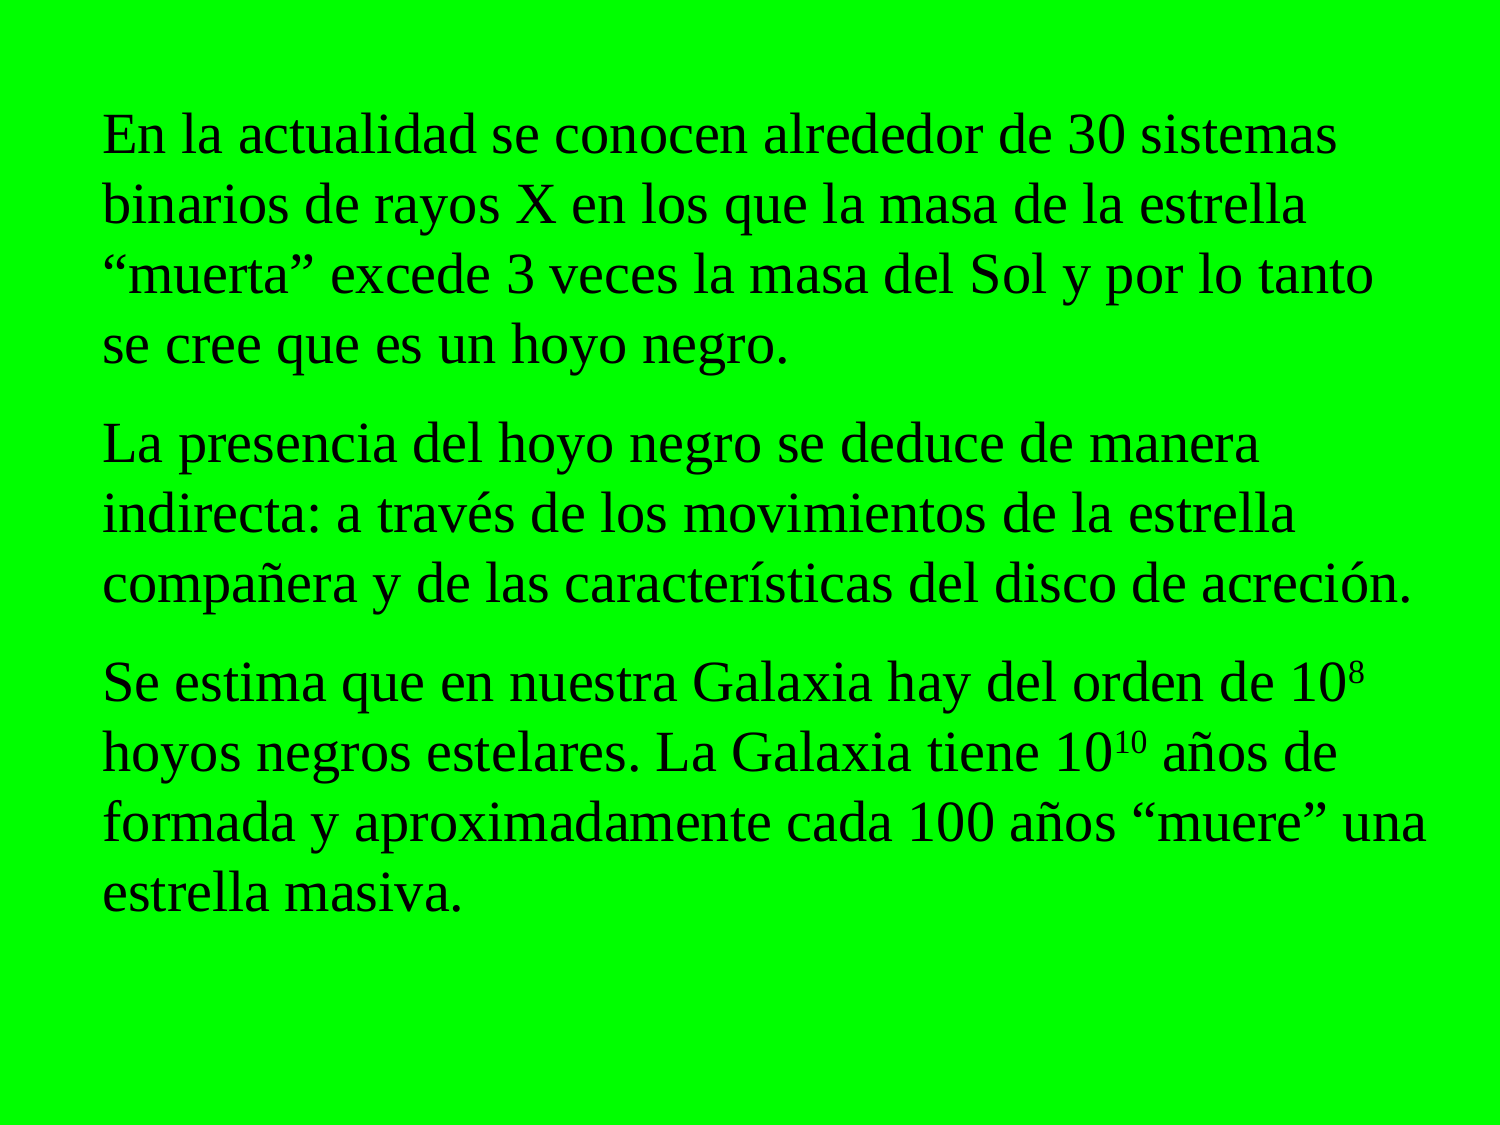

En la actualidad se conocen alrededor de 30 sistemas binarios de rayos X en los que la masa de la estrella “muerta” excede 3 veces la masa del Sol y por lo tanto se cree que es un hoyo negro.
La presencia del hoyo negro se deduce de manera indirecta: a través de los movimientos de la estrella compañera y de las características del disco de acreción.
Se estima que en nuestra Galaxia hay del orden de 108 hoyos negros estelares. La Galaxia tiene 1010 años de formada y aproximadamente cada 100 años “muere” una estrella masiva.
#